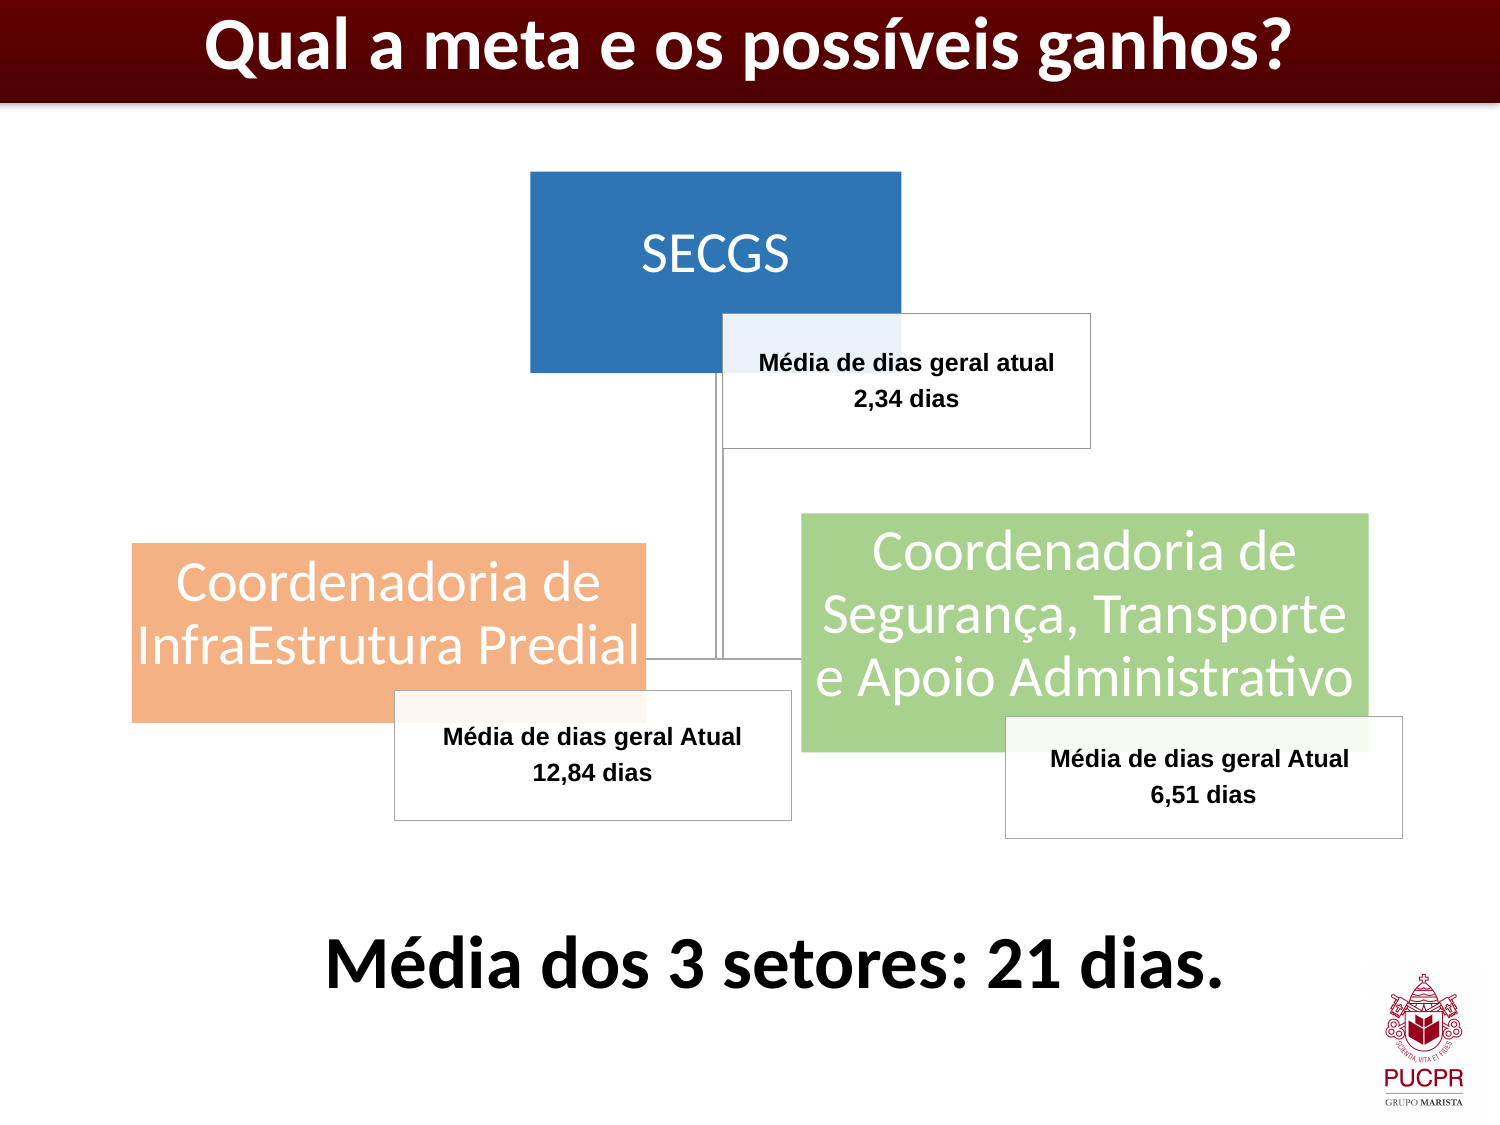

Qual a meta e os possíveis ganhos?
SECGS
Média de dias geral atual
2,34 dias
Coordenadoria de InfraEstrutura Predial
Média de dias geral Atual
12,84 dias
Coordenadoria de Segurança, Transporte e Apoio Administrativo
Média de dias geral Atual
6,51 dias
Média dos 3 setores: 21 dias.